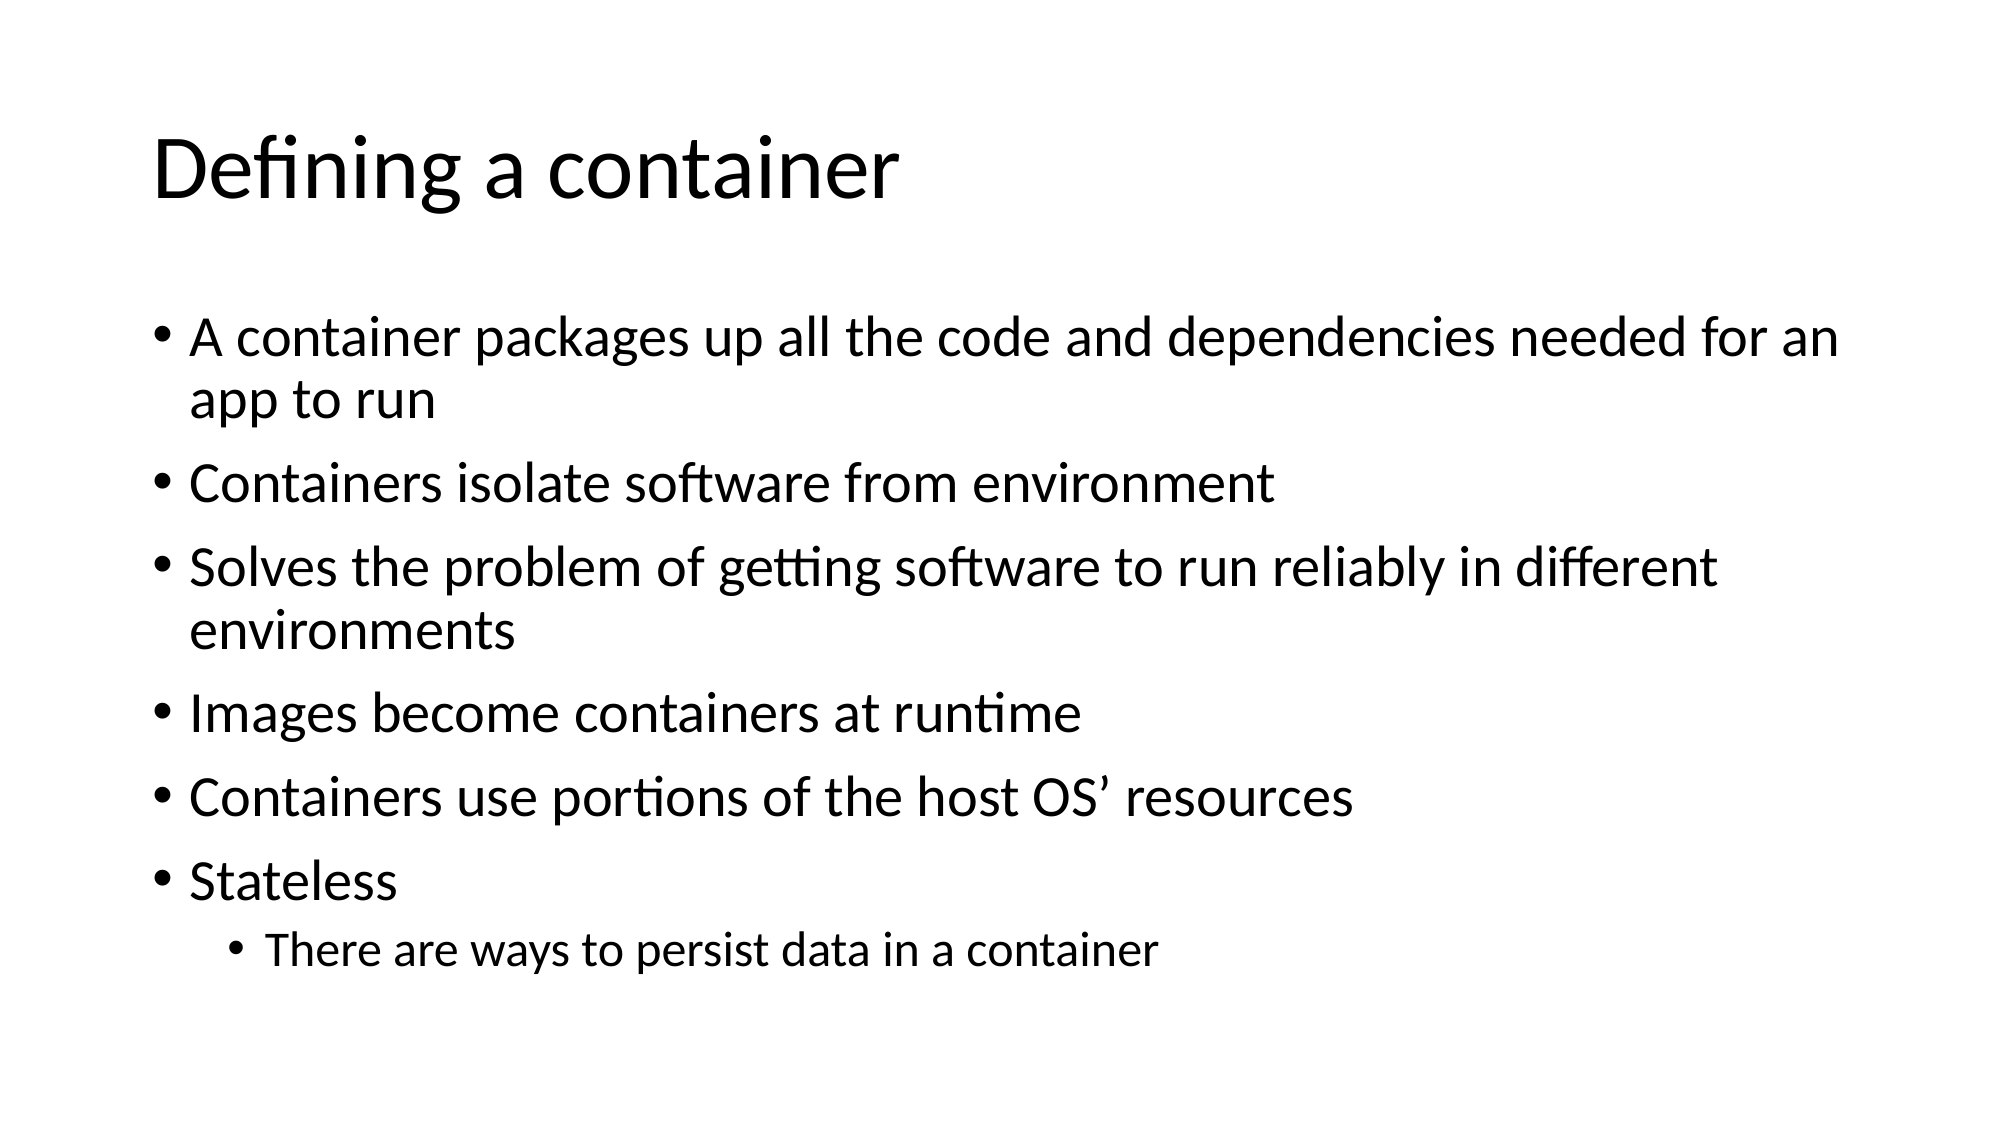

# Defining a container
A container packages up all the code and dependencies needed for an app to run
Containers isolate software from environment
Solves the problem of getting software to run reliably in different environments
Images become containers at runtime
Containers use portions of the host OS’ resources
Stateless
There are ways to persist data in a container